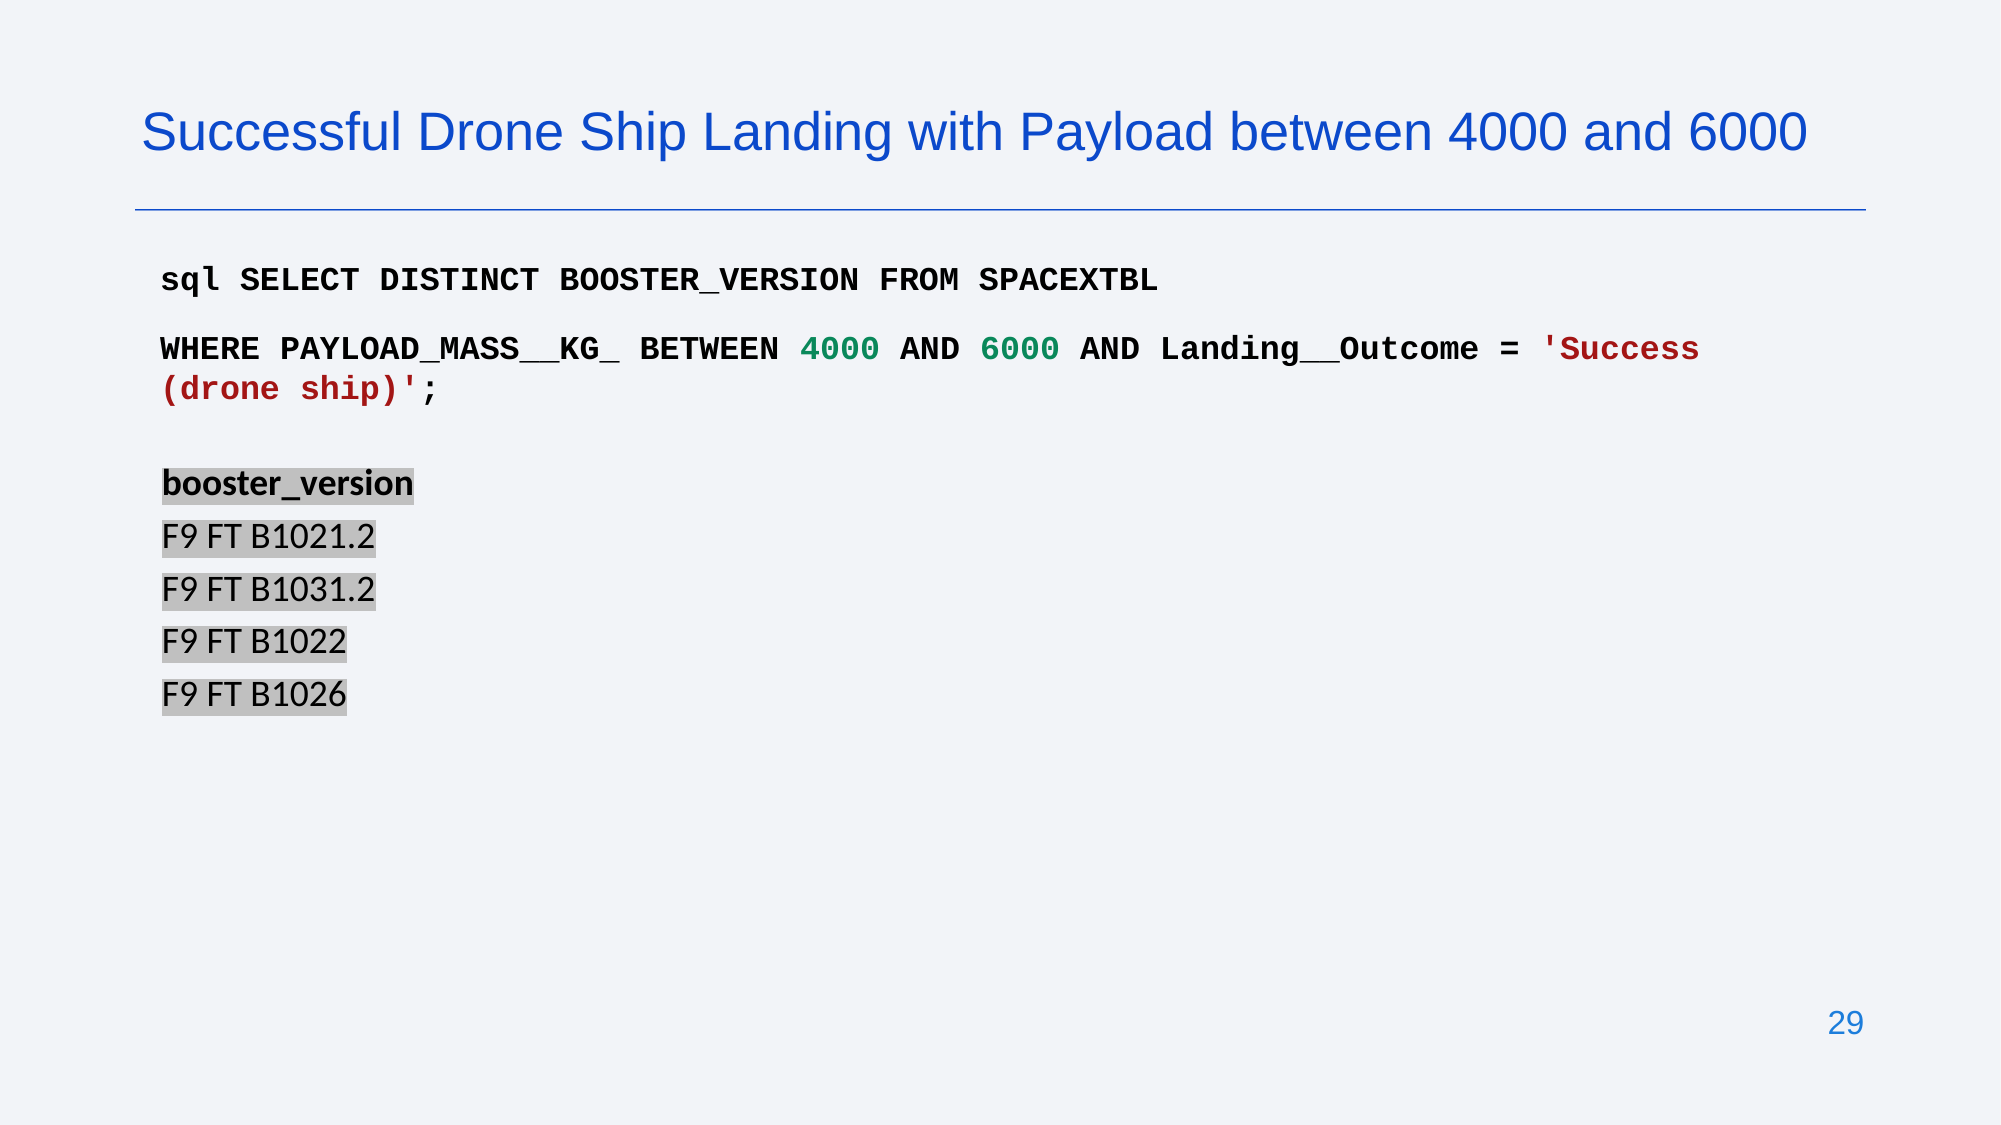

Successful Drone Ship Landing with Payload between 4000 and 6000
sql SELECT DISTINCT BOOSTER_VERSION FROM SPACEXTBL
WHERE PAYLOAD_MASS__KG_ BETWEEN 4000 AND 6000 AND Landing__Outcome = 'Success (drone ship)';

| booster\_version |
| --- |
| F9 FT B1021.2 |
| F9 FT B1031.2 |
| F9 FT B1022 |
| F9 FT B1026 |
29